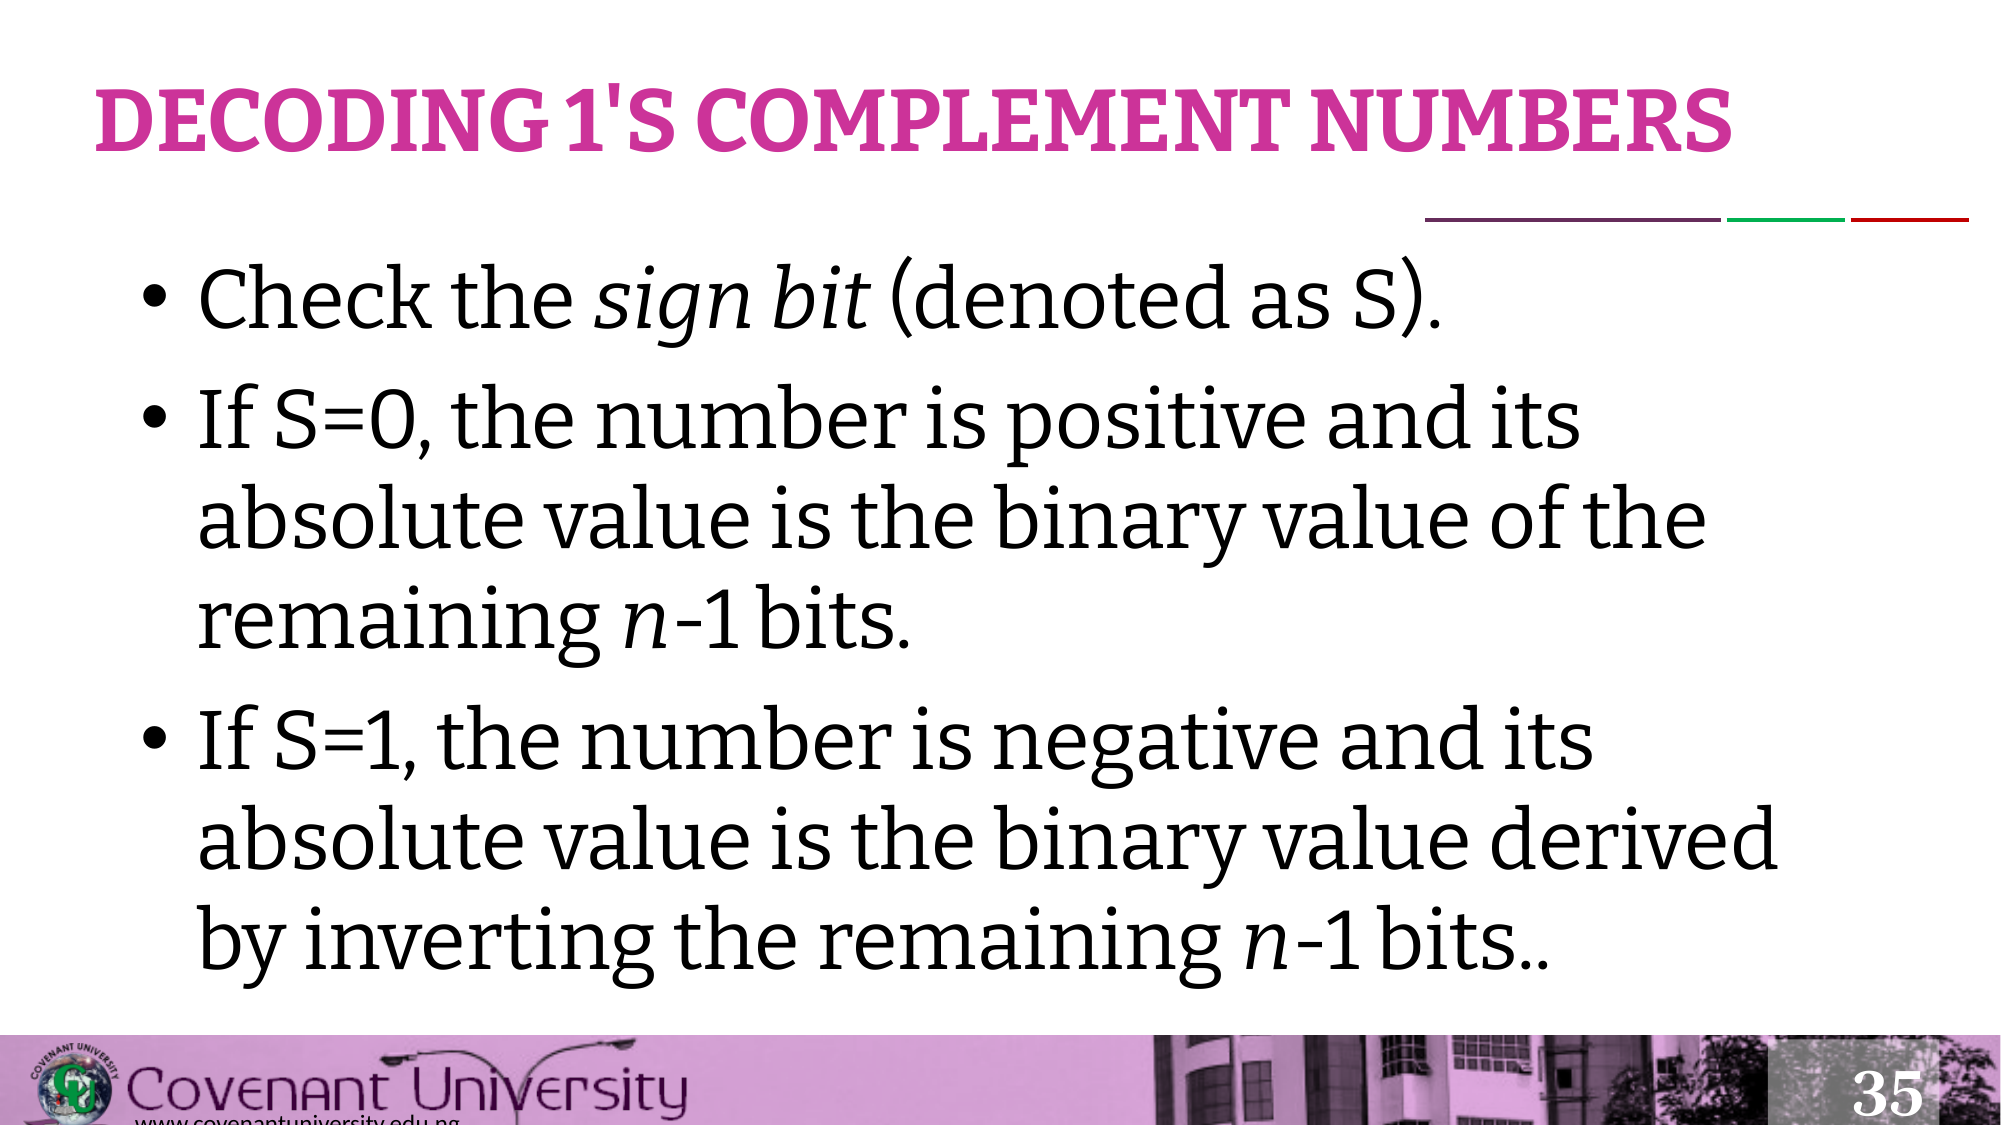

# DECODING 1'S COMPLEMENT NUMBERS
Check the sign bit (denoted as S).
If S=0, the number is positive and its absolute value is the binary value of the remaining n-1 bits.
If S=1, the number is negative and its absolute value is the binary value derived by inverting the remaining n-1 bits..